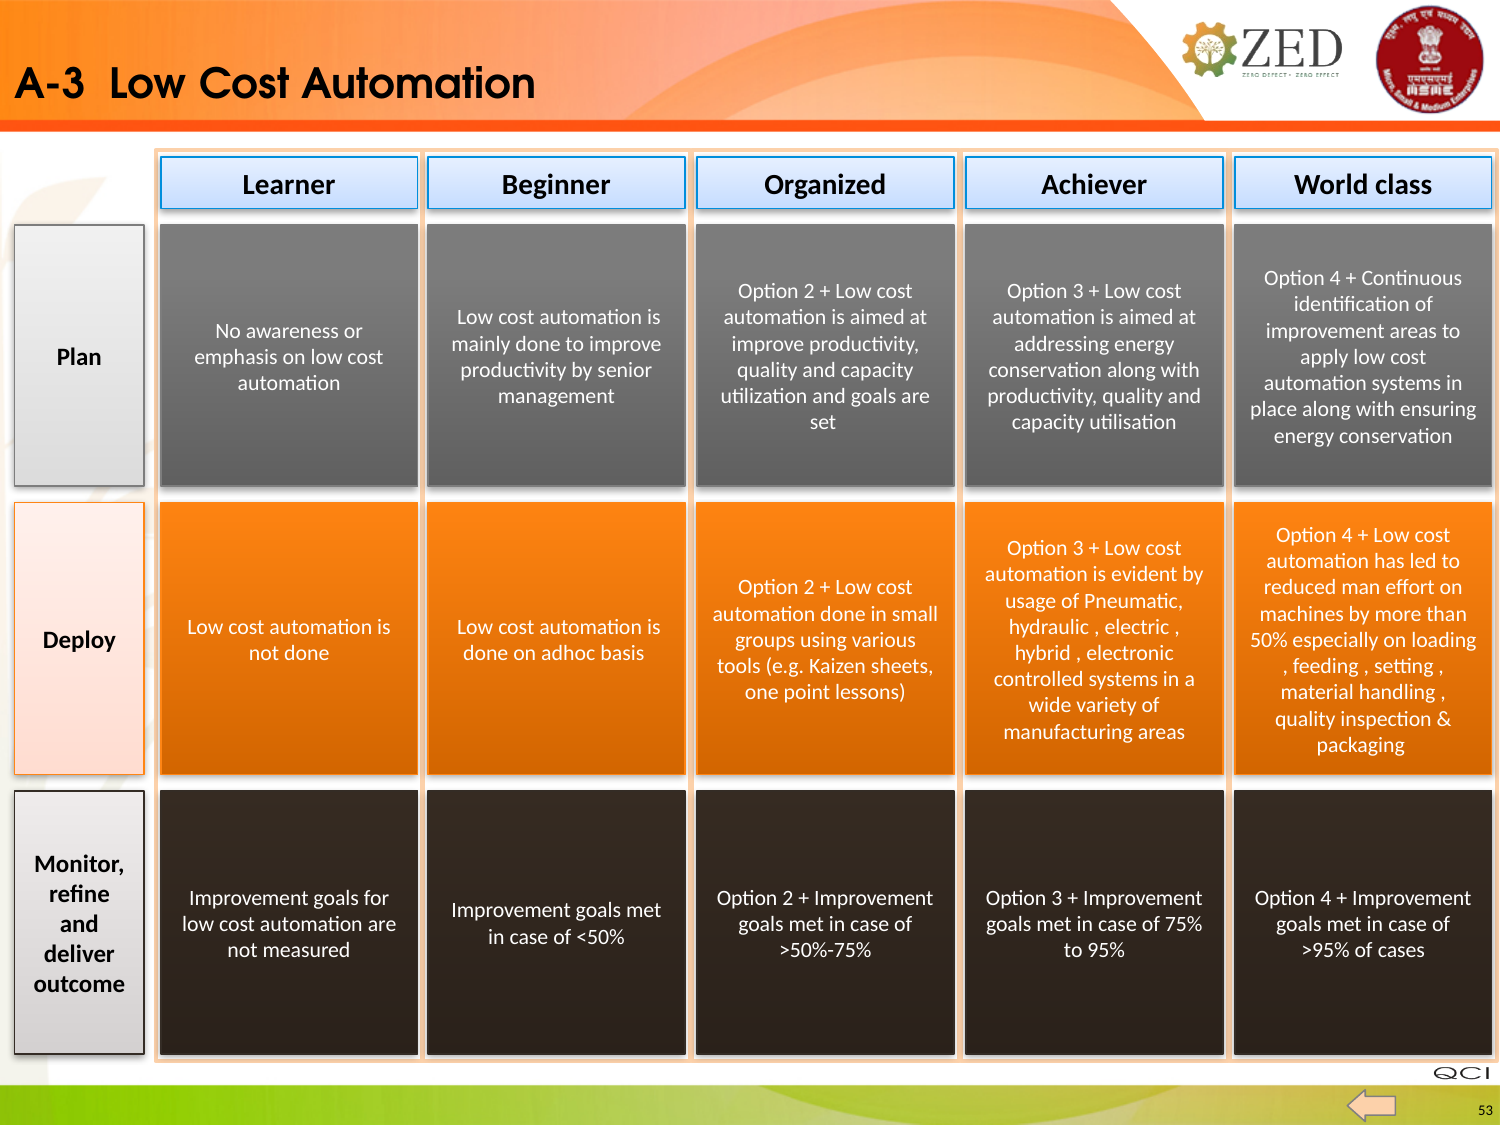

A-3  Low Cost Automation

Learner
Beginner
Organized
Achiever
World class
Plan
No awareness or emphasis on low cost automation
 Low cost automation is mainly done to improve productivity by senior management
Option 2 + Low cost automation is aimed at improve productivity, quality and capacity utilization and goals are set
Option 3 + Low cost automation is aimed at addressing energy conservation along with productivity, quality and capacity utilisation
Option 4 + Continuous identification of improvement areas to apply low cost automation systems in place along with ensuring energy conservation
Deploy
Low cost automation is not done
 Low cost automation is done on adhoc basis
Option 2 + Low cost automation done in small groups using various tools (e.g. Kaizen sheets, one point lessons)
Option 3 + Low cost automation is evident by usage of Pneumatic, hydraulic , electric , hybrid , electronic controlled systems in a wide variety of manufacturing areas
Option 4 + Low cost automation has led to reduced man effort on machines by more than 50% especially on loading , feeding , setting , material handling , quality inspection & packaging
Improvement goals for low cost automation are not measured
Improvement goals met in case of <50%
Option 2 + Improvement goals met in case of >50%-75%
Option 3 + Improvement goals met in case of 75% to 95%
Option 4 + Improvement goals met in case of >95% of cases
Monitor, refine and deliver outcome